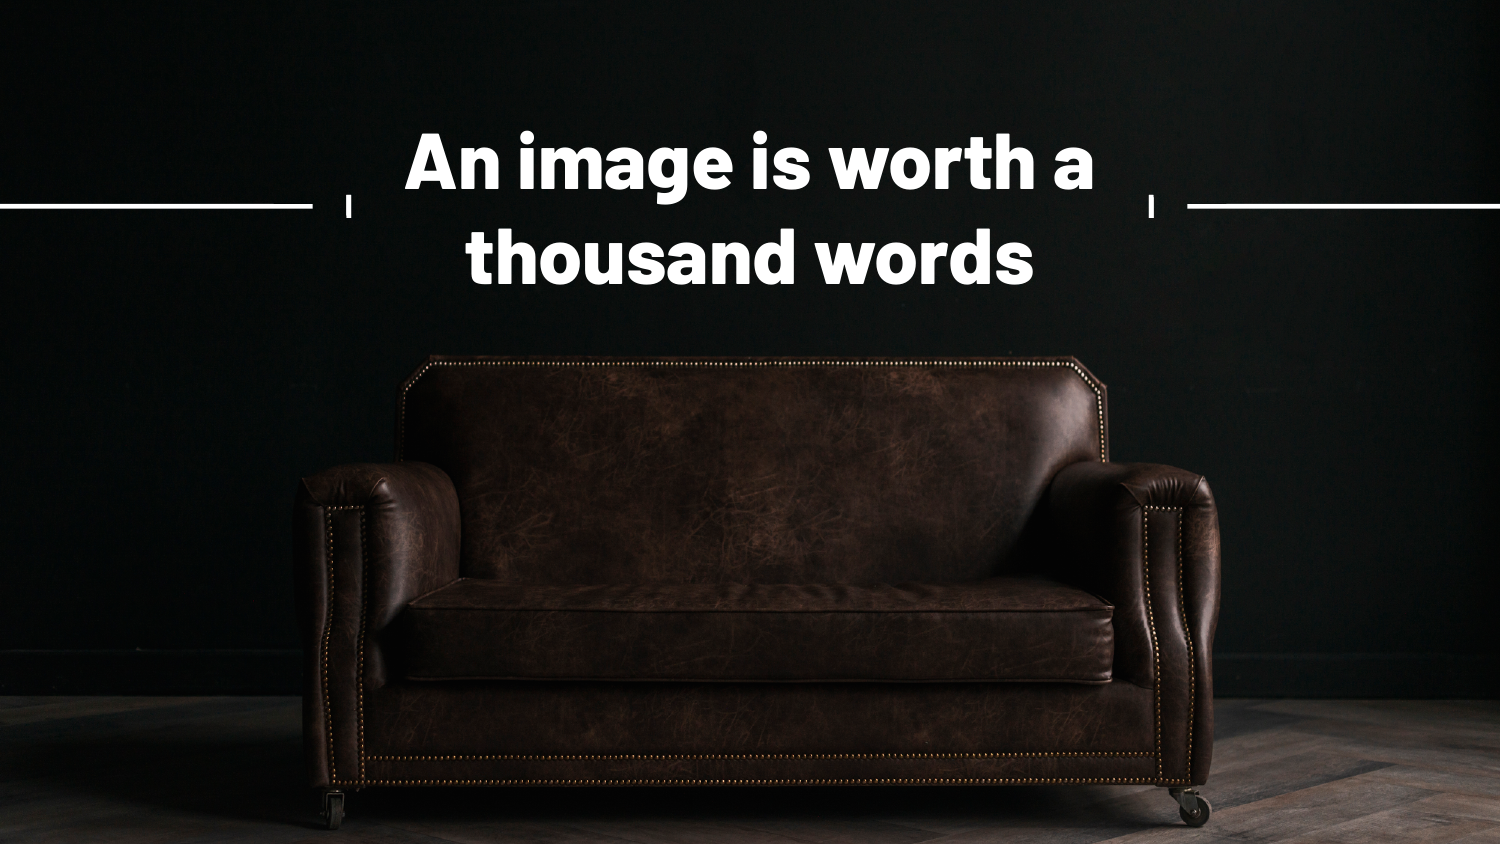

# An image is worth a thousand words